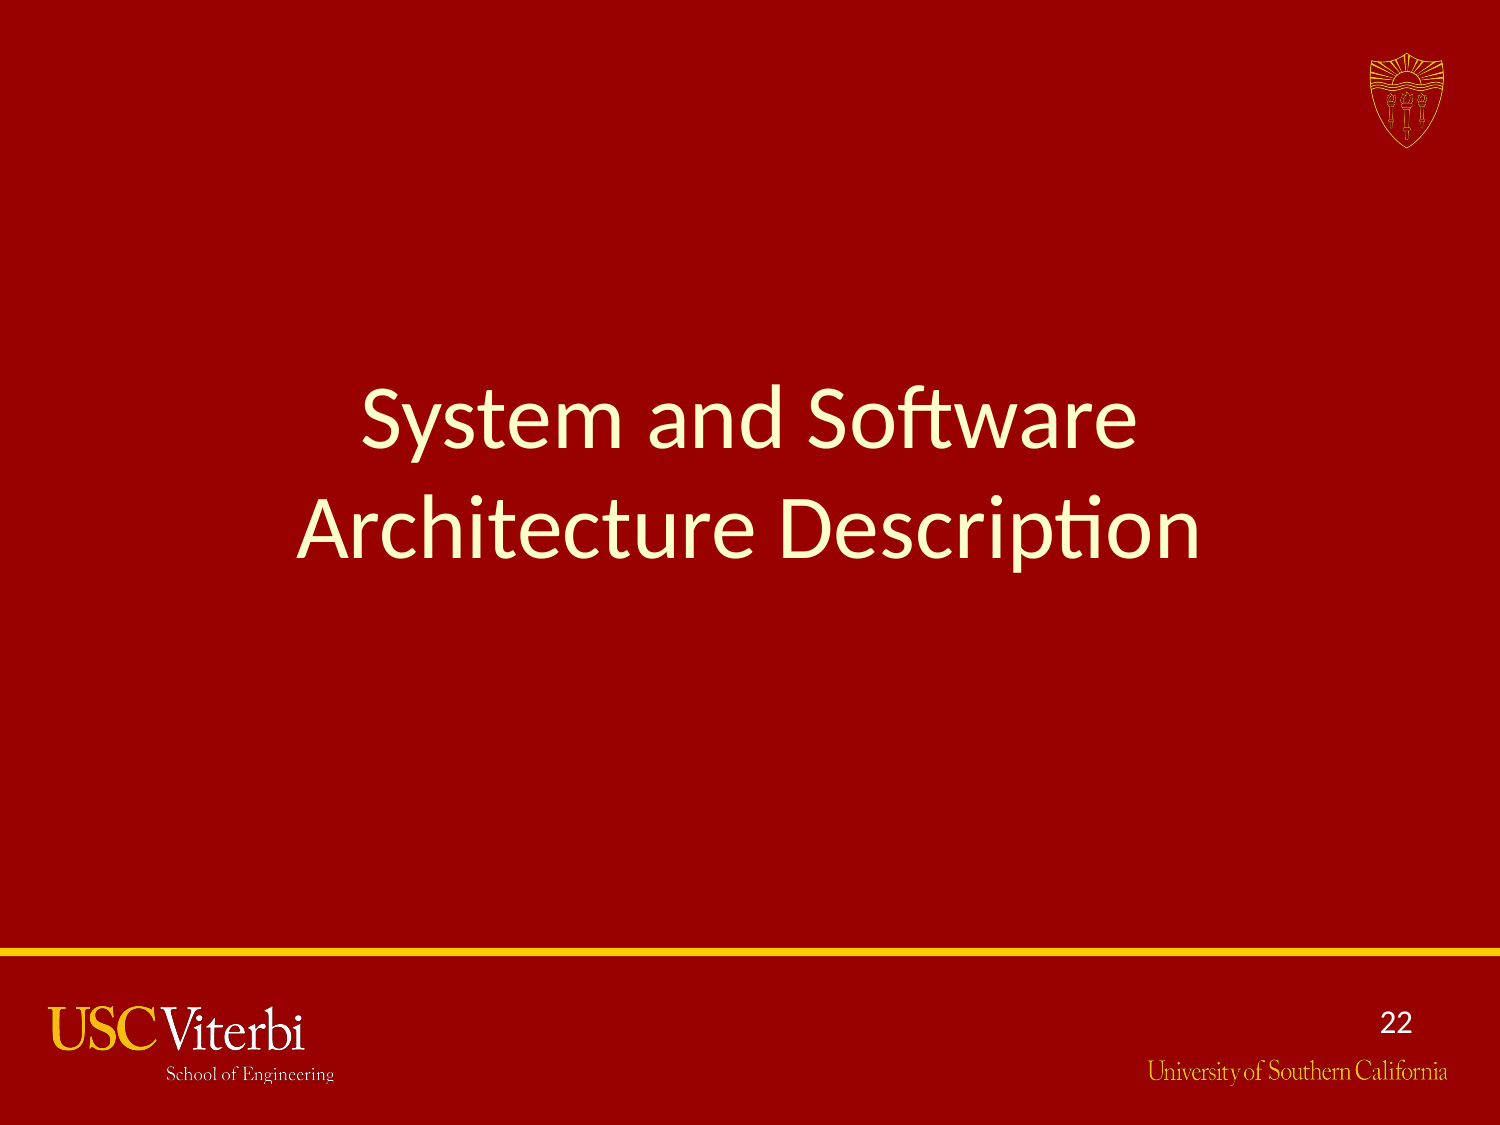

# System and Software Architecture Description

22